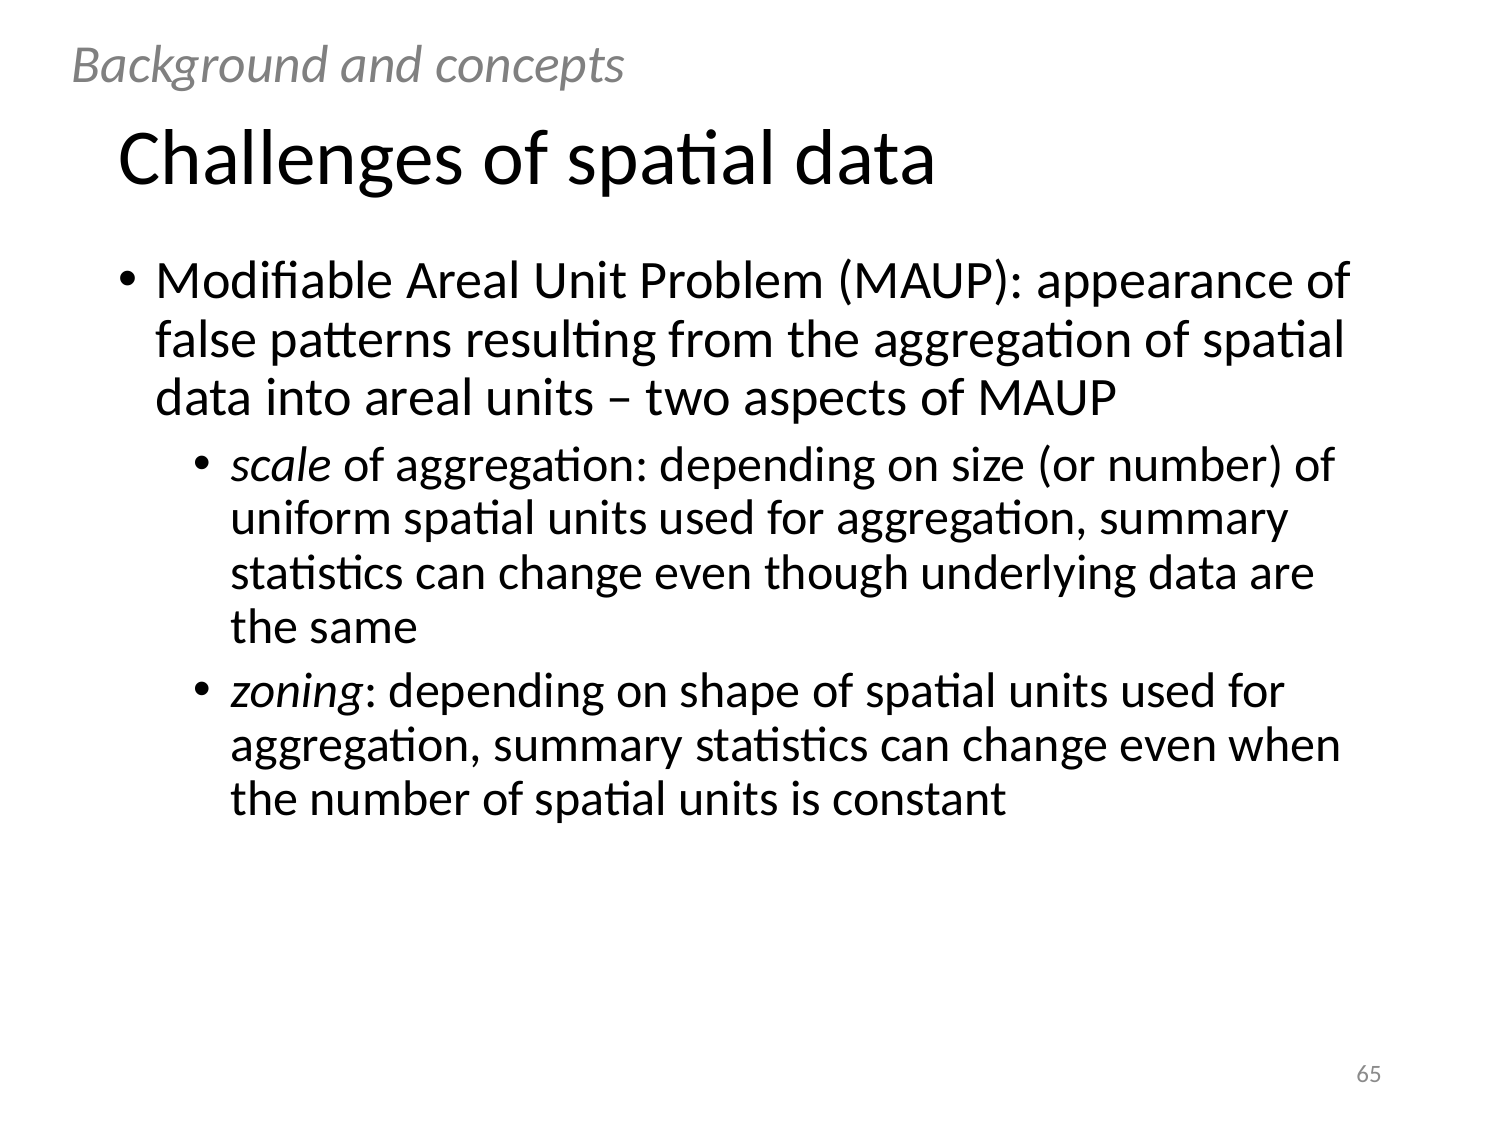

Background and concepts
# Challenges of spatial data
Modifiable Areal Unit Problem (MAUP): appearance of false patterns resulting from the aggregation of spatial data into areal units – two aspects of MAUP
scale of aggregation: depending on size (or number) of uniform spatial units used for aggregation, summary statistics can change even though underlying data are the same
zoning: depending on shape of spatial units used for aggregation, summary statistics can change even when the number of spatial units is constant
65